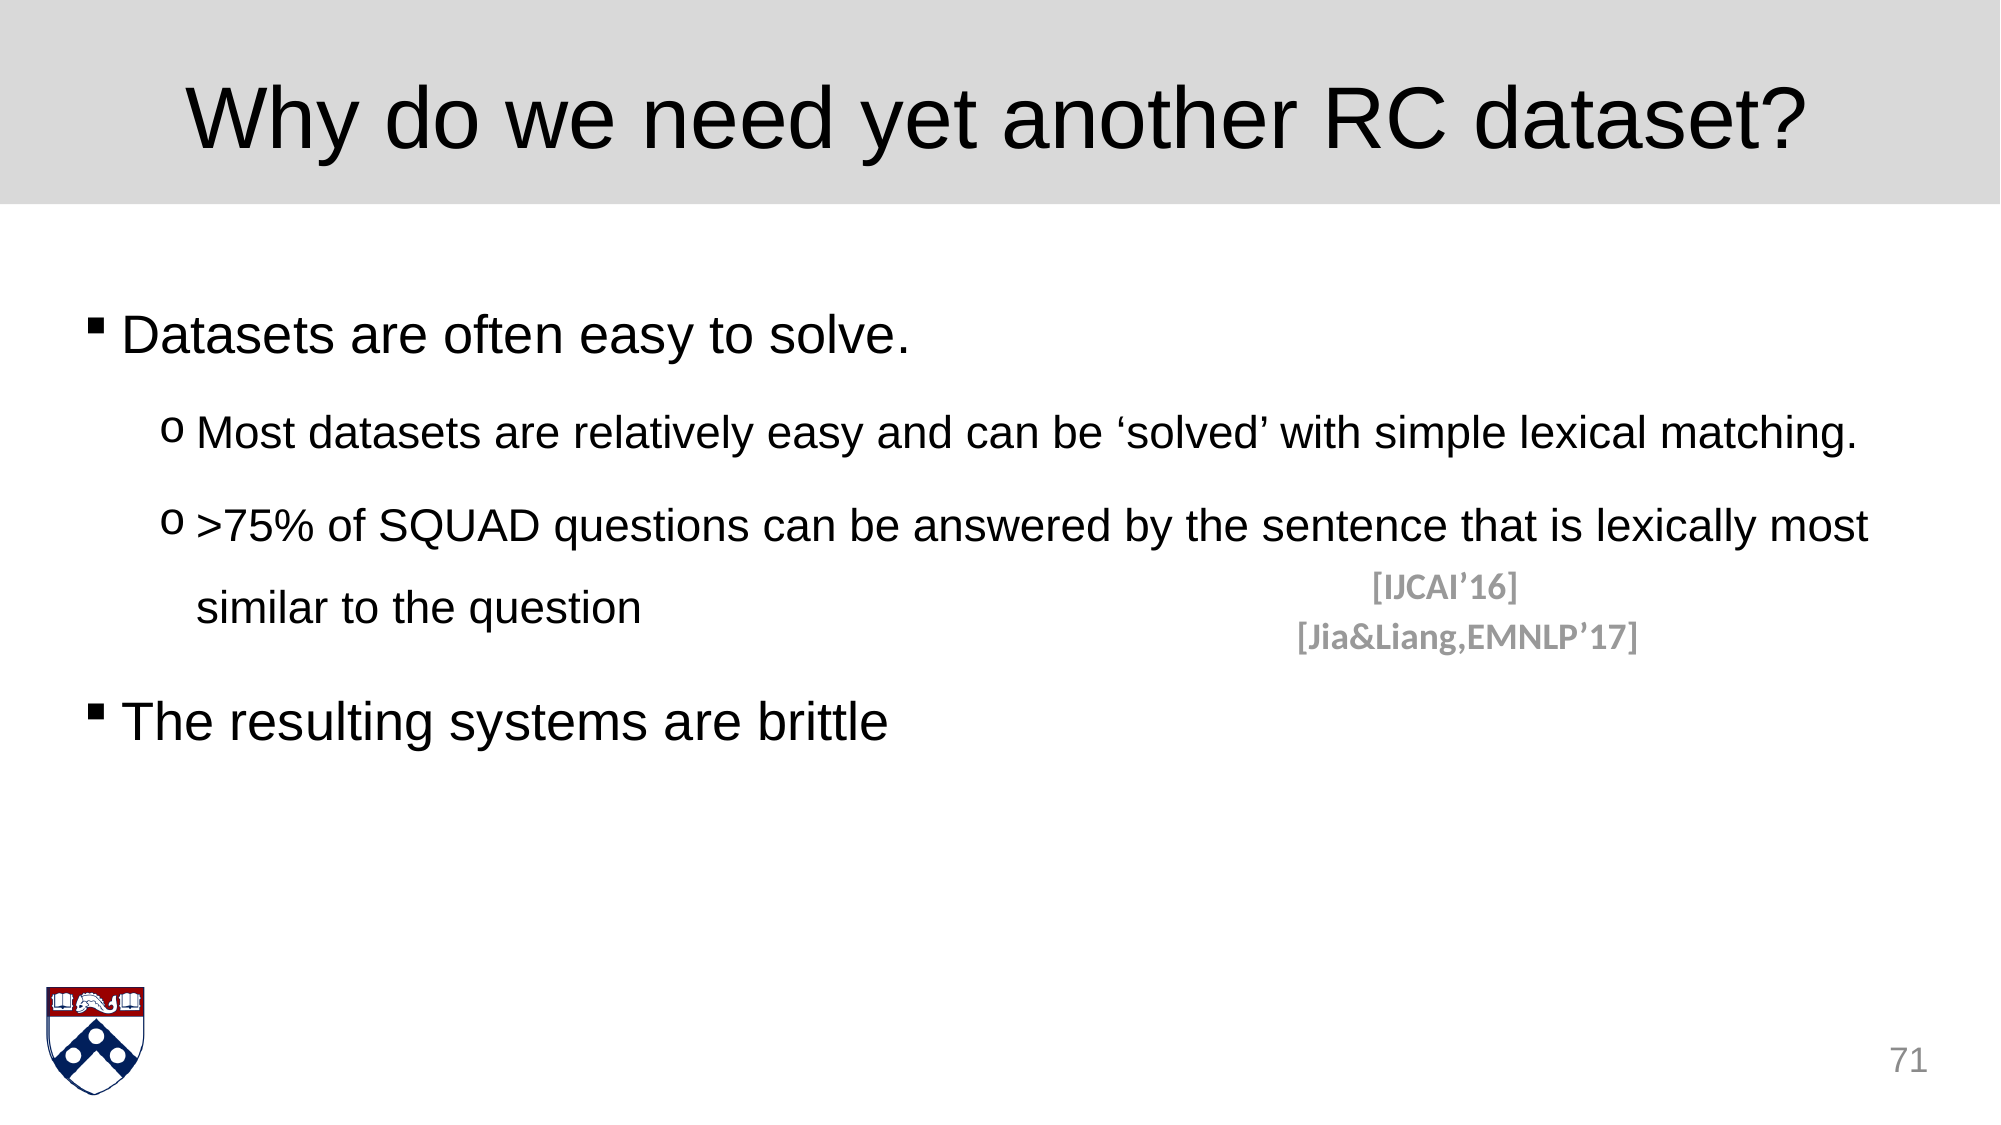

# Why do we need yet another RC dataset?
Datasets are often easy to solve.
Most datasets are relatively easy and can be ‘solved’ with simple lexical matching.
>75% of SQUAD questions can be answered by the sentence that is lexically most similar to the question
The resulting systems are brittle
[IJCAI’16]
[Jia&Liang,EMNLP’17]
71